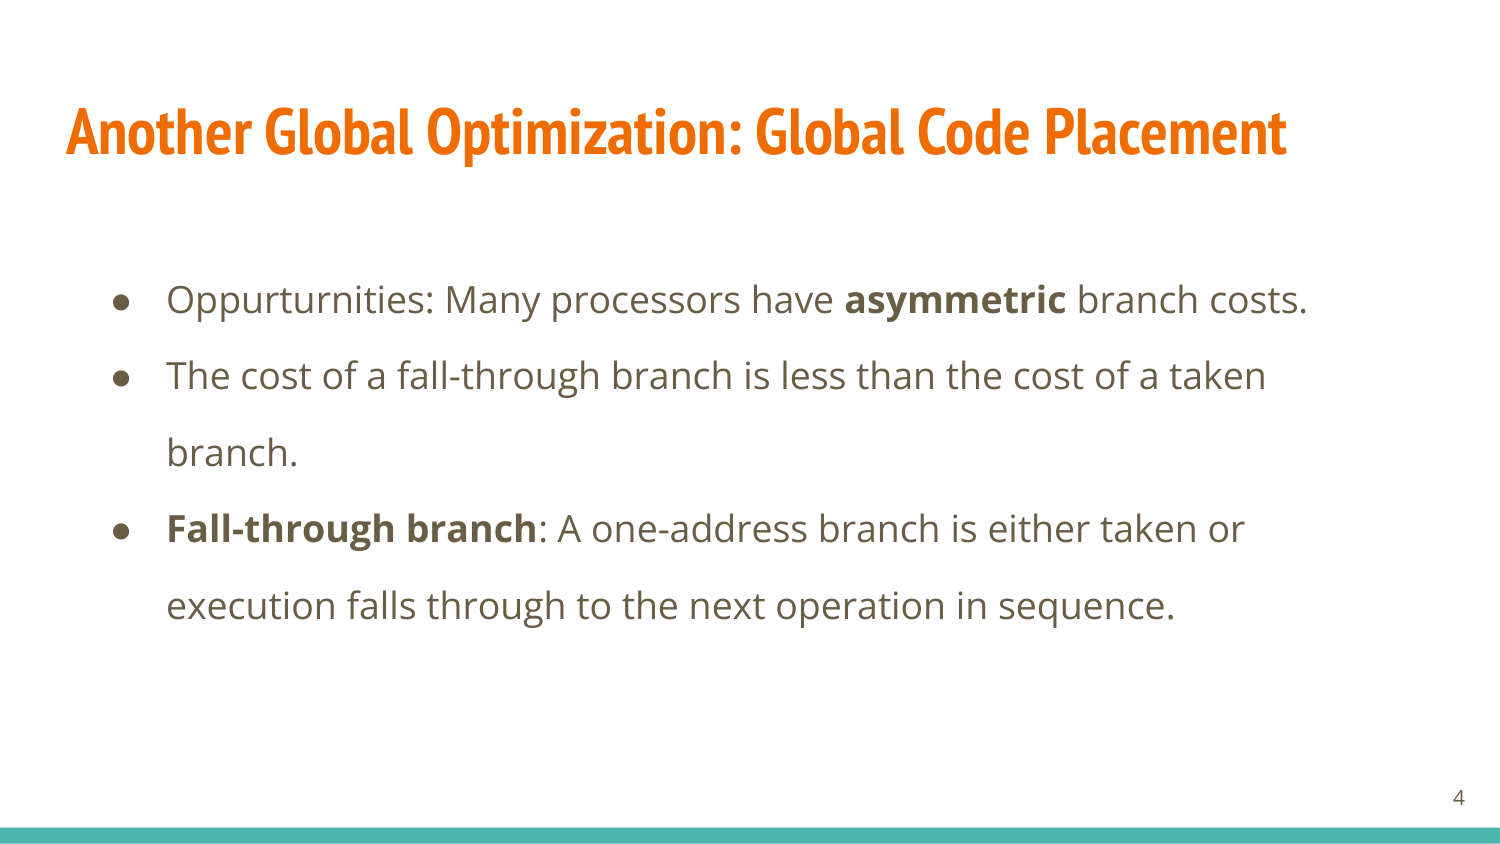

# Another Global Optimization: Global Code Placement
Oppurturnities: Many processors have asymmetric branch costs.
The cost of a fall-through branch is less than the cost of a taken branch.
Fall-through branch: A one-address branch is either taken or execution falls through to the next operation in sequence.
4